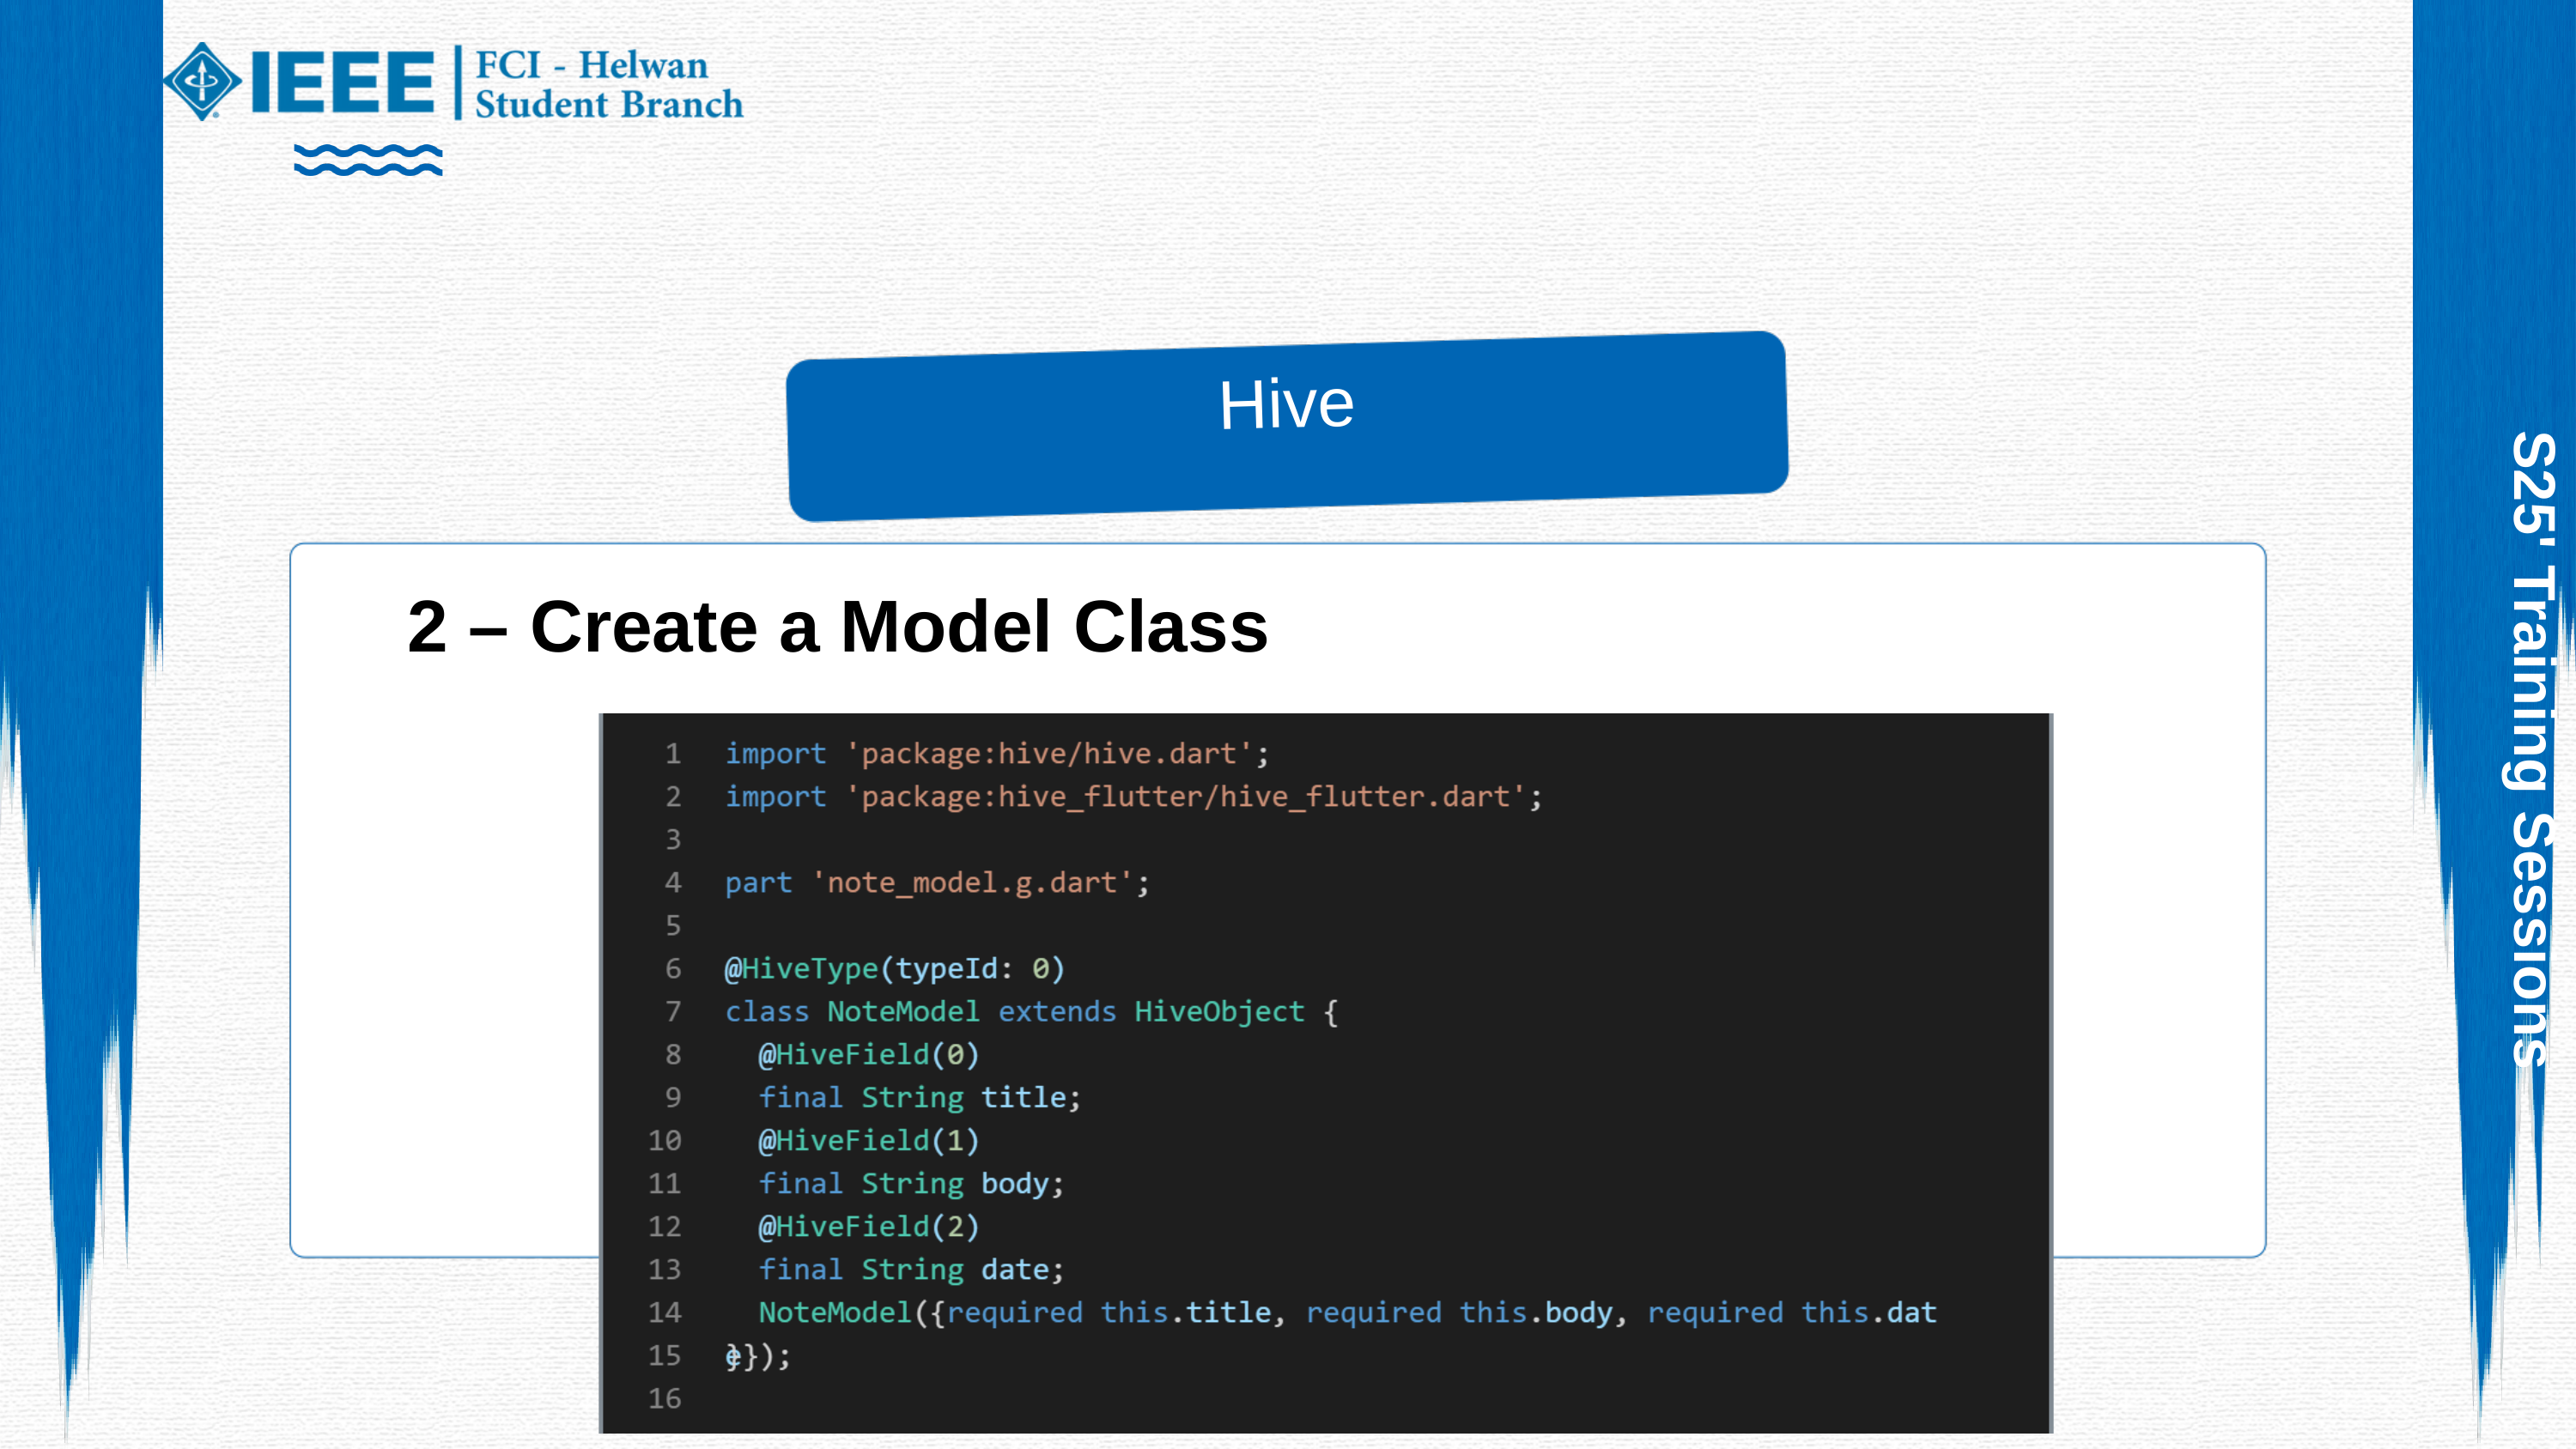

Hive

2 – Create a Model Class

S25' Training Sessions